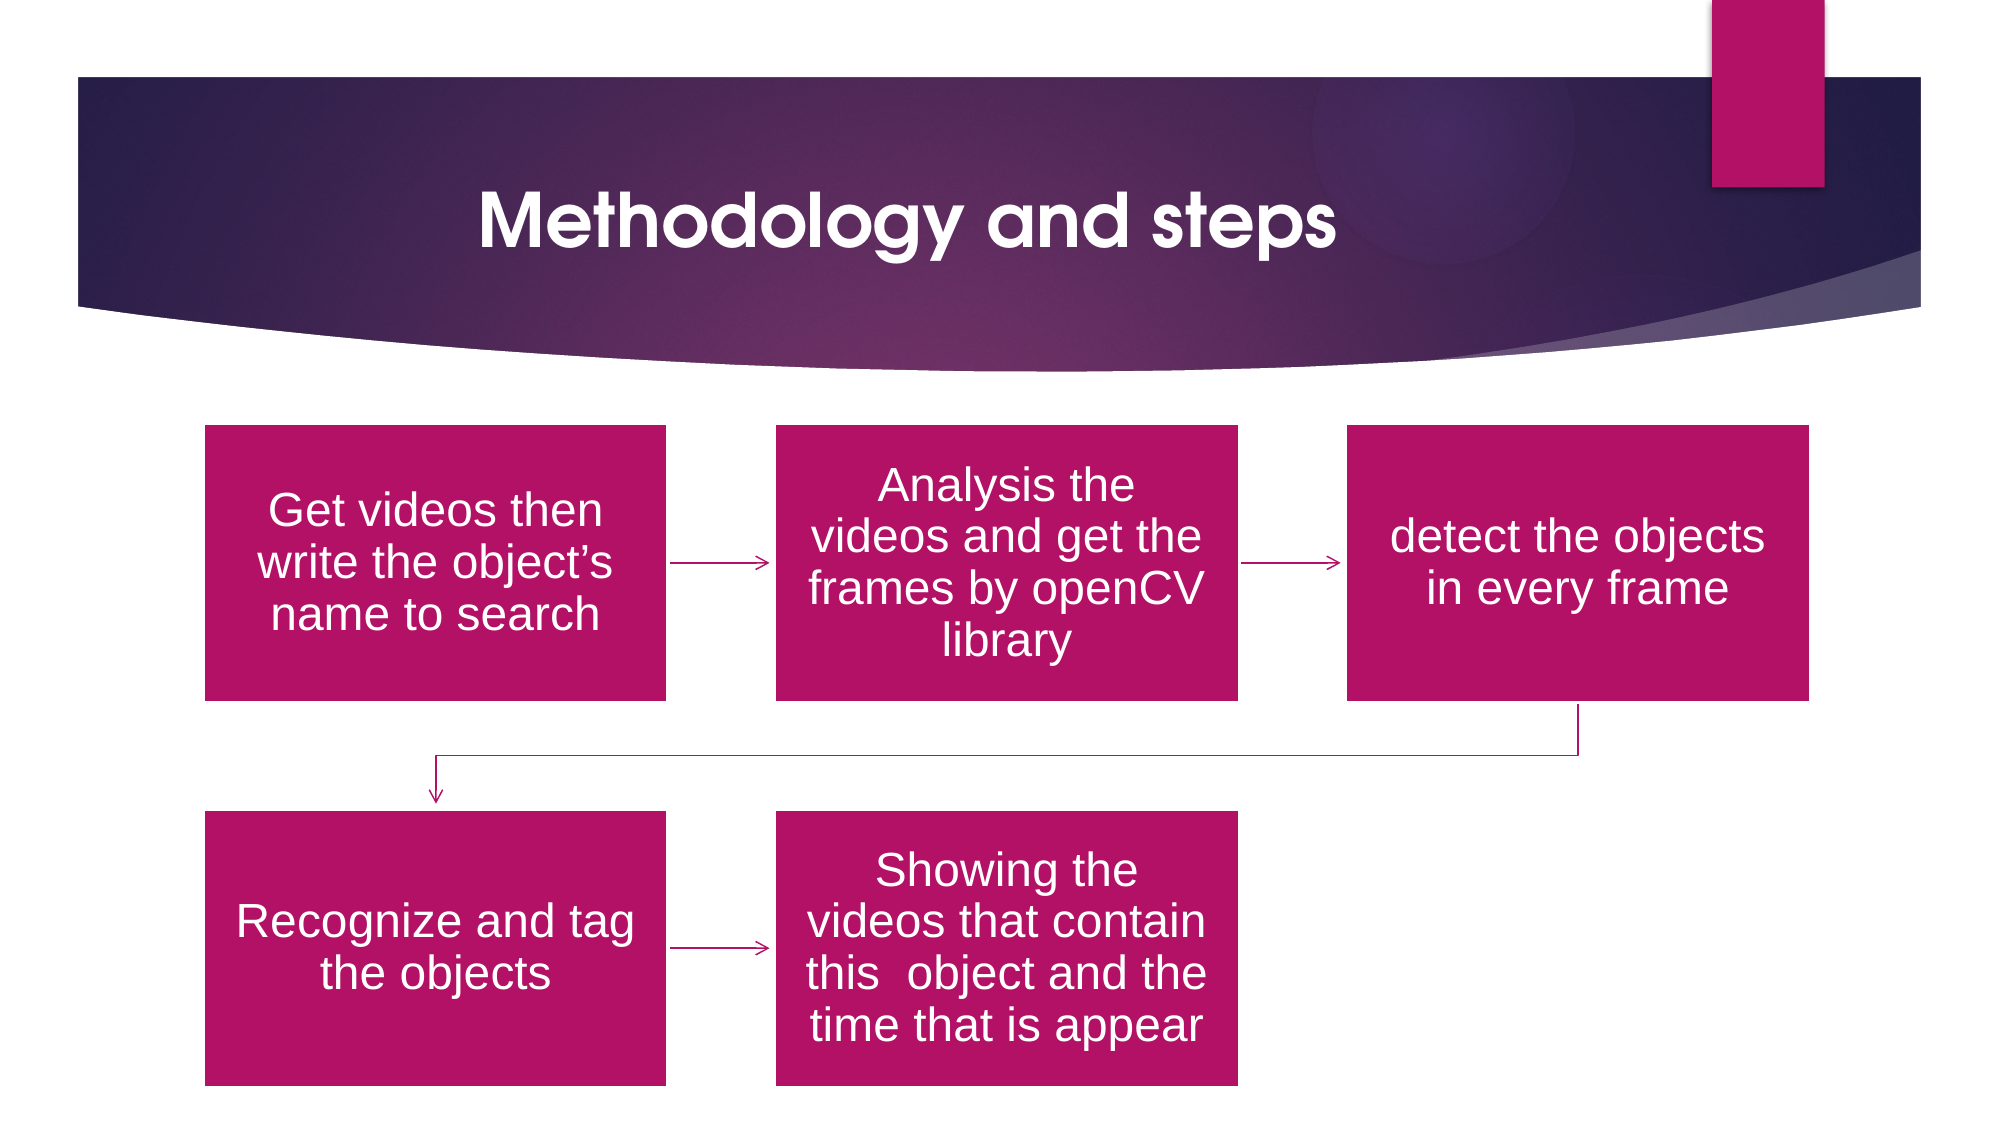

# Methodology and steps

Get videos then write the object’s name to search

Analysis the videos and get the frames by openCV library

detect the objects in every frame

Recognize and tag the objects
Showing the videos that contain this  object and the time that is appear